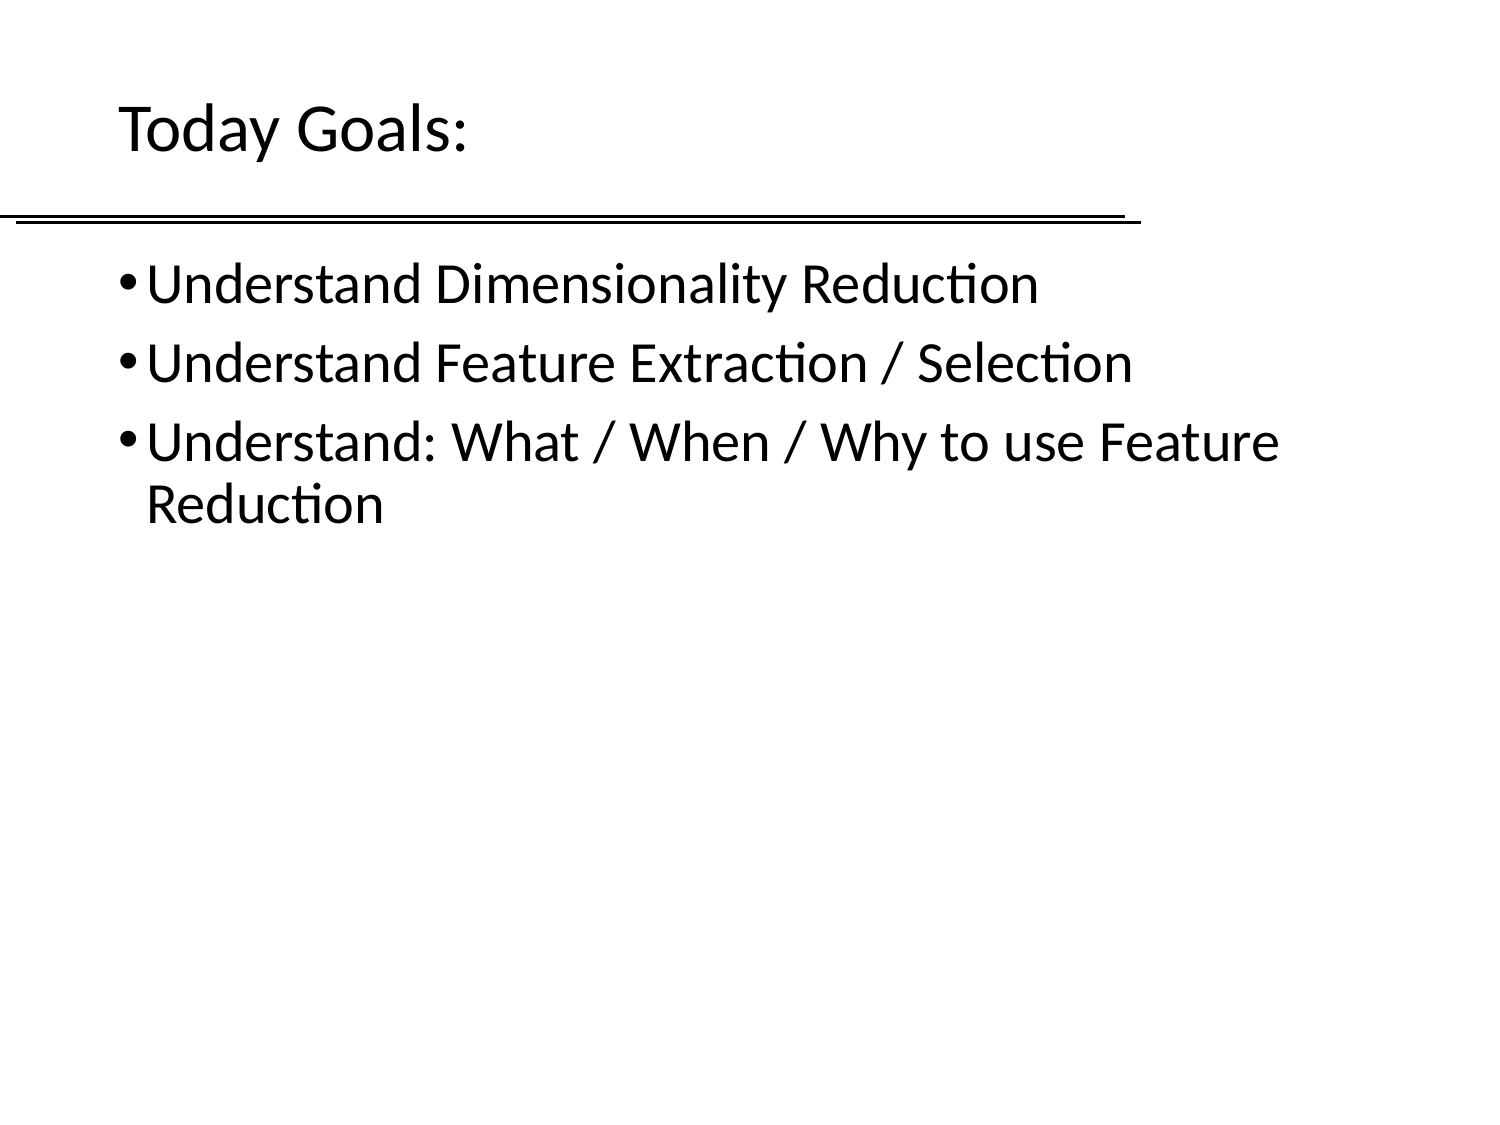

# Today Goals:
Understand Dimensionality Reduction
Understand Feature Extraction / Selection
Understand: What / When / Why to use Feature Reduction